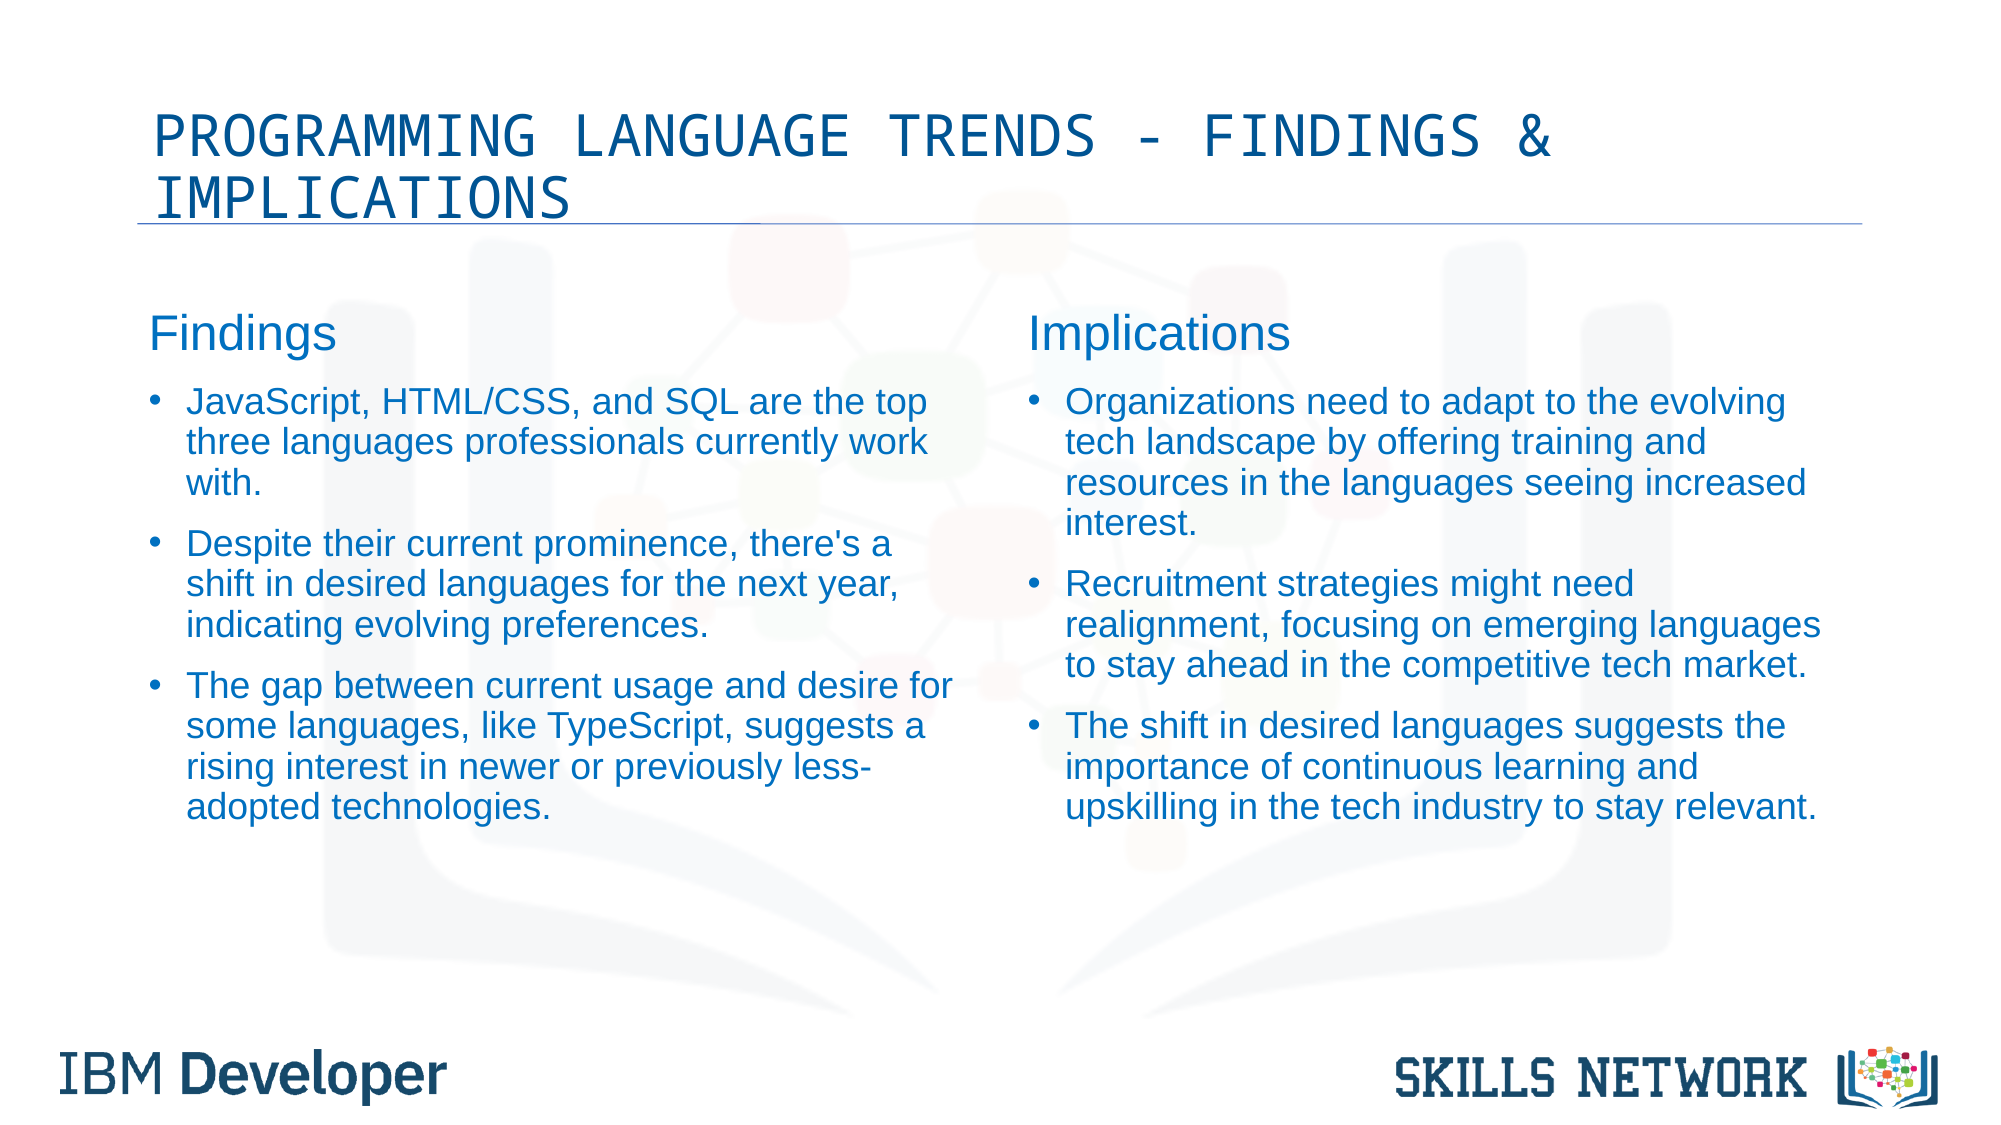

# PROGRAMMING LANGUAGE TRENDS - FINDINGS & IMPLICATIONS
Findings
JavaScript, HTML/CSS, and SQL are the top three languages professionals currently work with.
Despite their current prominence, there's a shift in desired languages for the next year, indicating evolving preferences.
The gap between current usage and desire for some languages, like TypeScript, suggests a rising interest in newer or previously less-adopted technologies.
Implications
Organizations need to adapt to the evolving tech landscape by offering training and resources in the languages seeing increased interest.
Recruitment strategies might need realignment, focusing on emerging languages to stay ahead in the competitive tech market.
The shift in desired languages suggests the importance of continuous learning and upskilling in the tech industry to stay relevant.